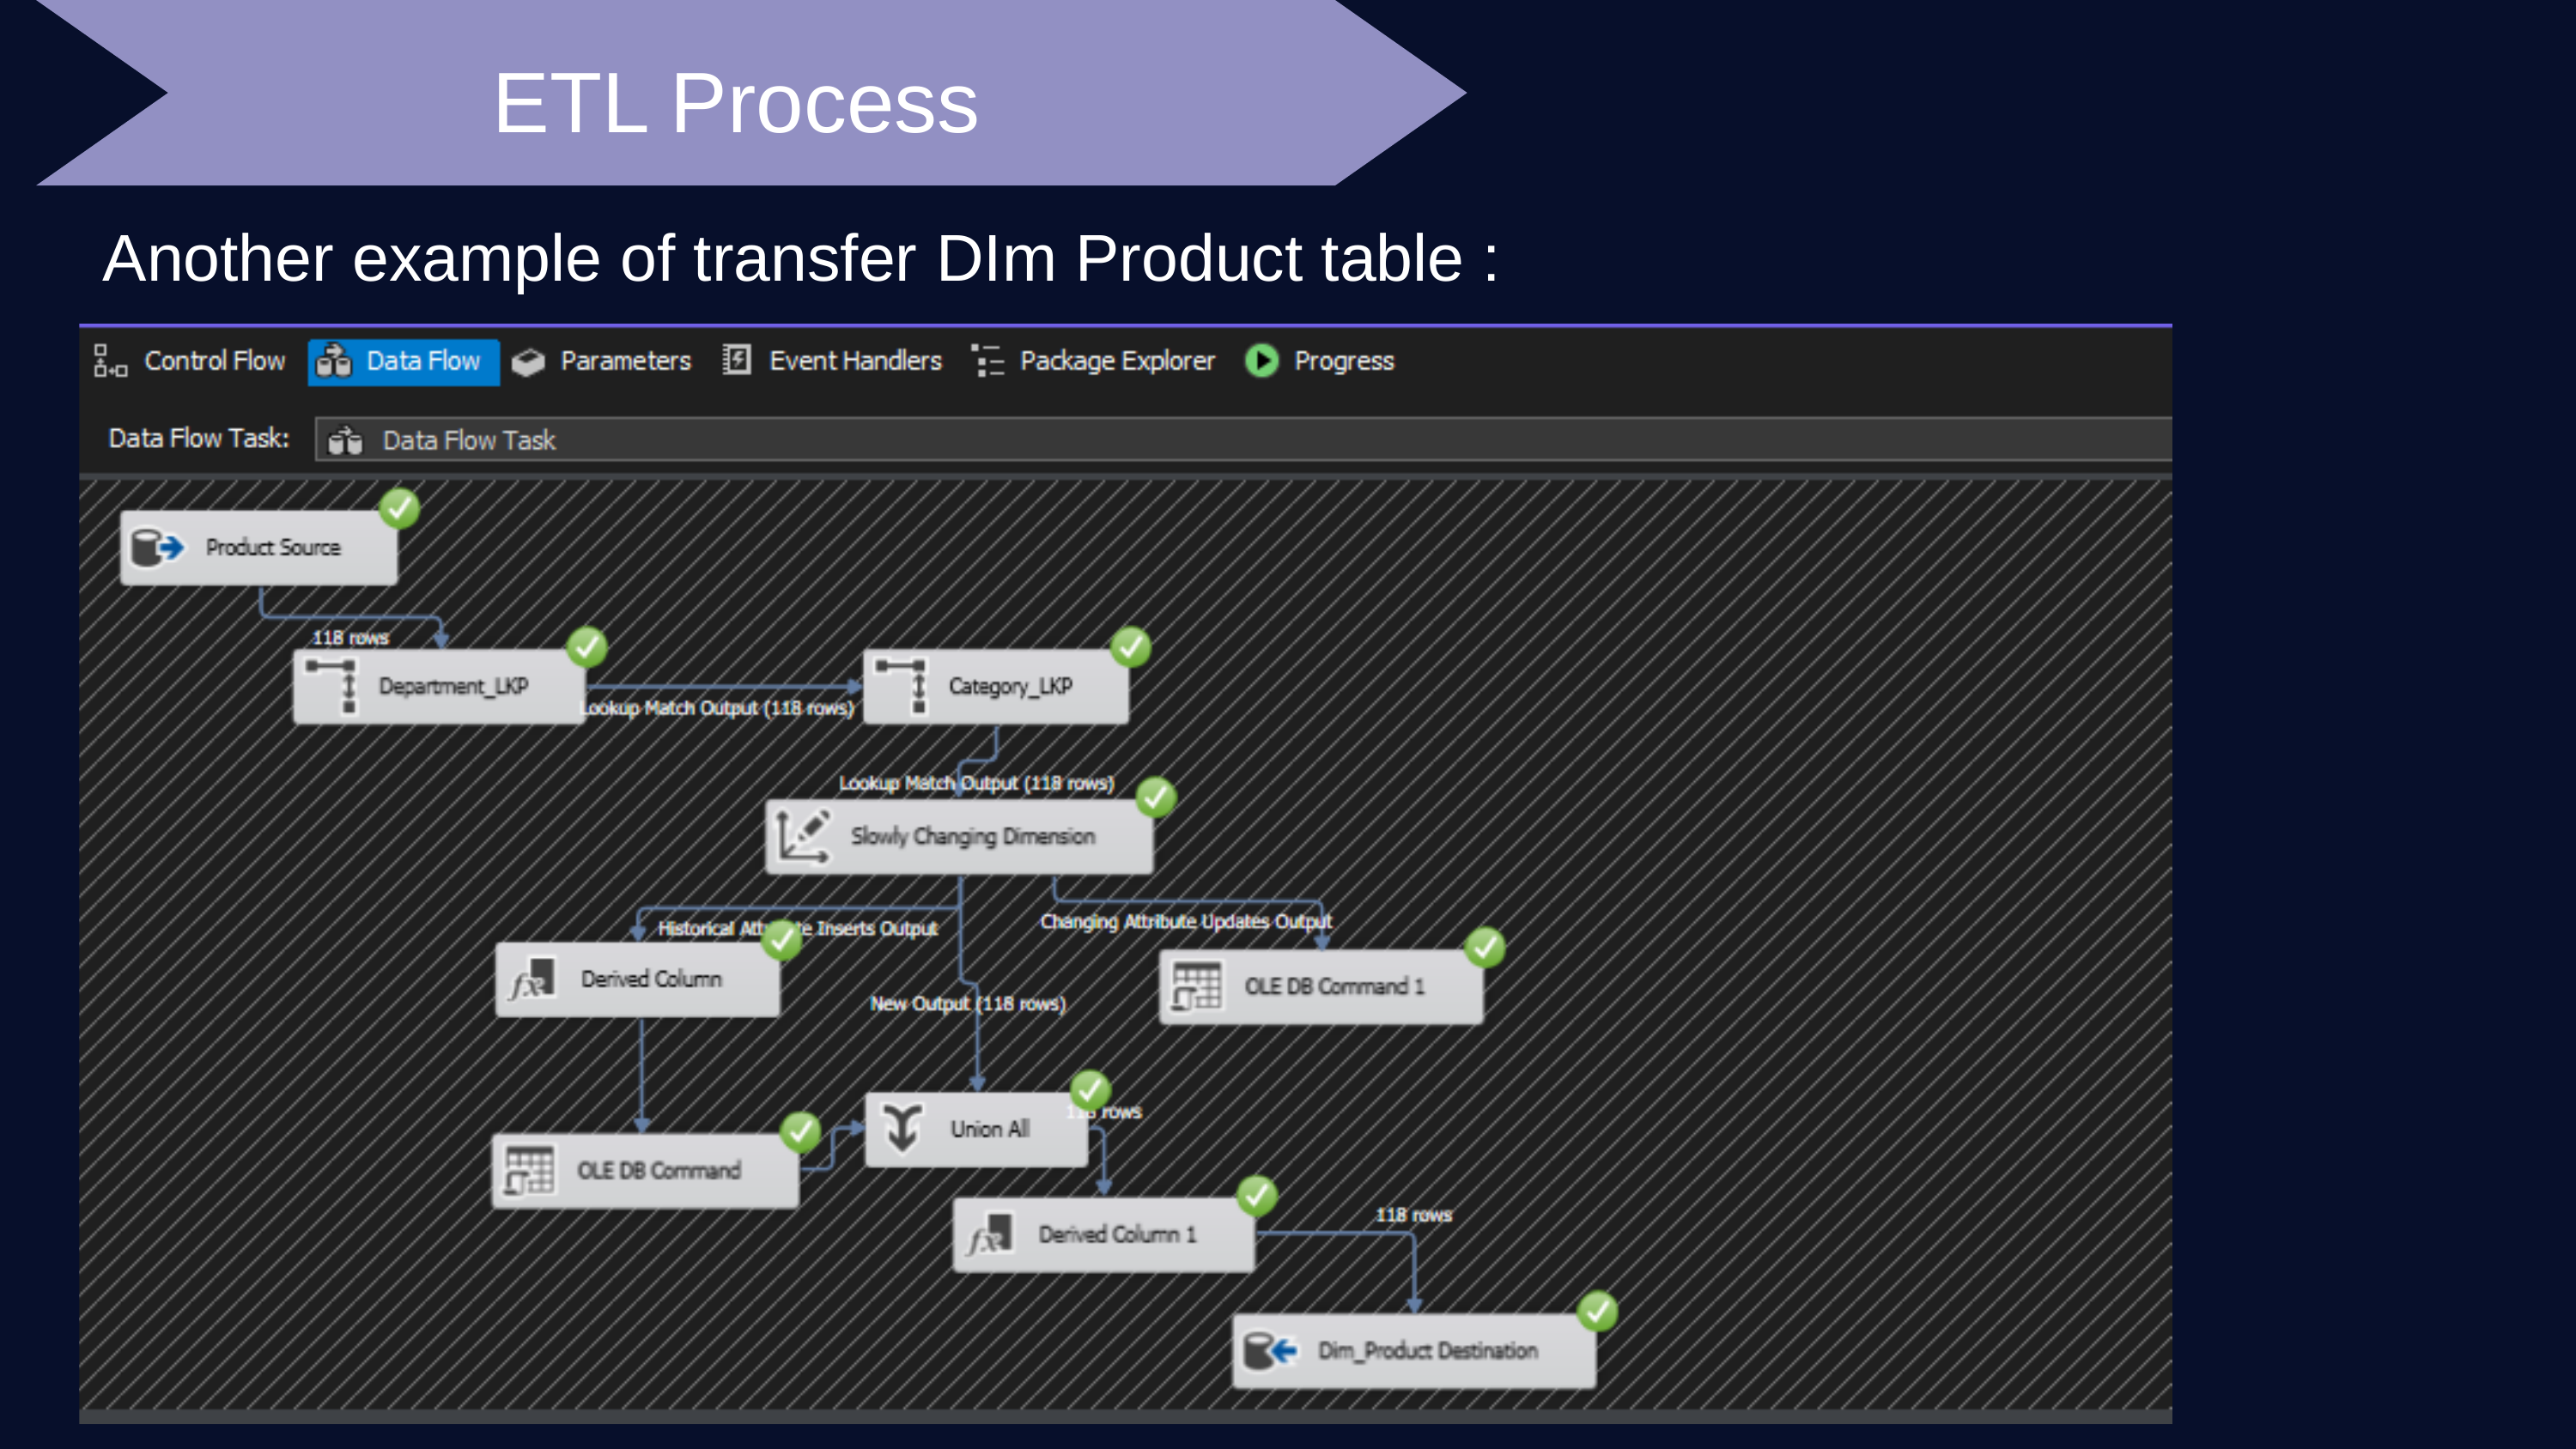

ETL Process
 Another example of transfer DIm Product table :